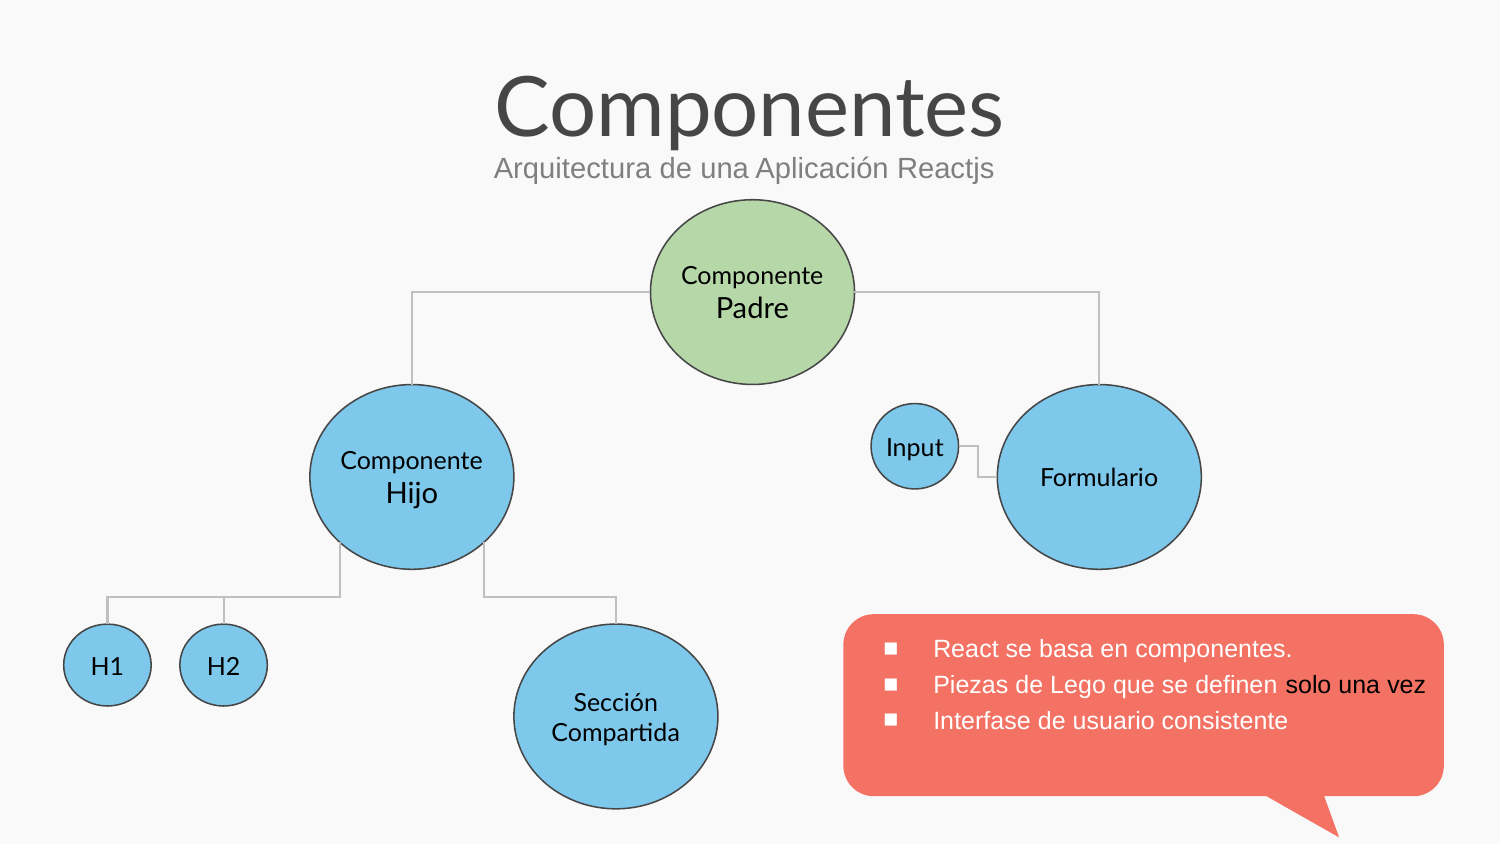

Componentes
Arquitectura de una Aplicación Reactjs
Componente
Padre
Componente
Hijo
Formulario
Input
React se basa en componentes.
Piezas de Lego que se definen solo una vez
Interfase de usuario consistente

H1
H2
Sección
Compartida